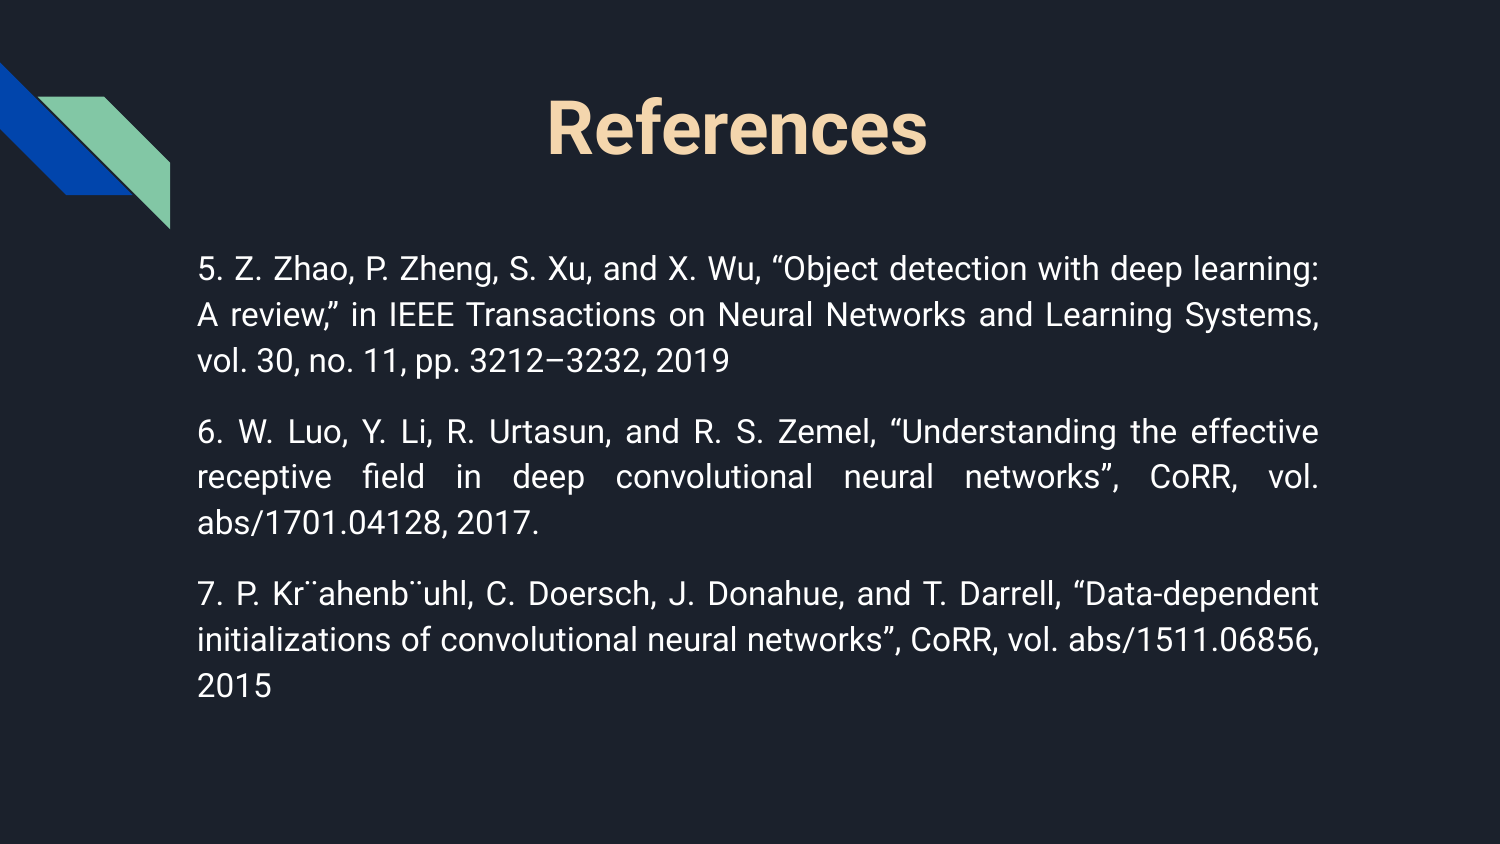

# References
5. Z. Zhao, P. Zheng, S. Xu, and X. Wu, “Object detection with deep learning: A review,” in IEEE Transactions on Neural Networks and Learning Systems, vol. 30, no. 11, pp. 3212–3232, 2019
6. W. Luo, Y. Li, R. Urtasun, and R. S. Zemel, “Understanding the effective receptive field in deep convolutional neural networks”, CoRR, vol. abs/1701.04128, 2017.
7. P. Kr¨ahenb¨uhl, C. Doersch, J. Donahue, and T. Darrell, “Data-dependent initializations of convolutional neural networks”, CoRR, vol. abs/1511.06856, 2015